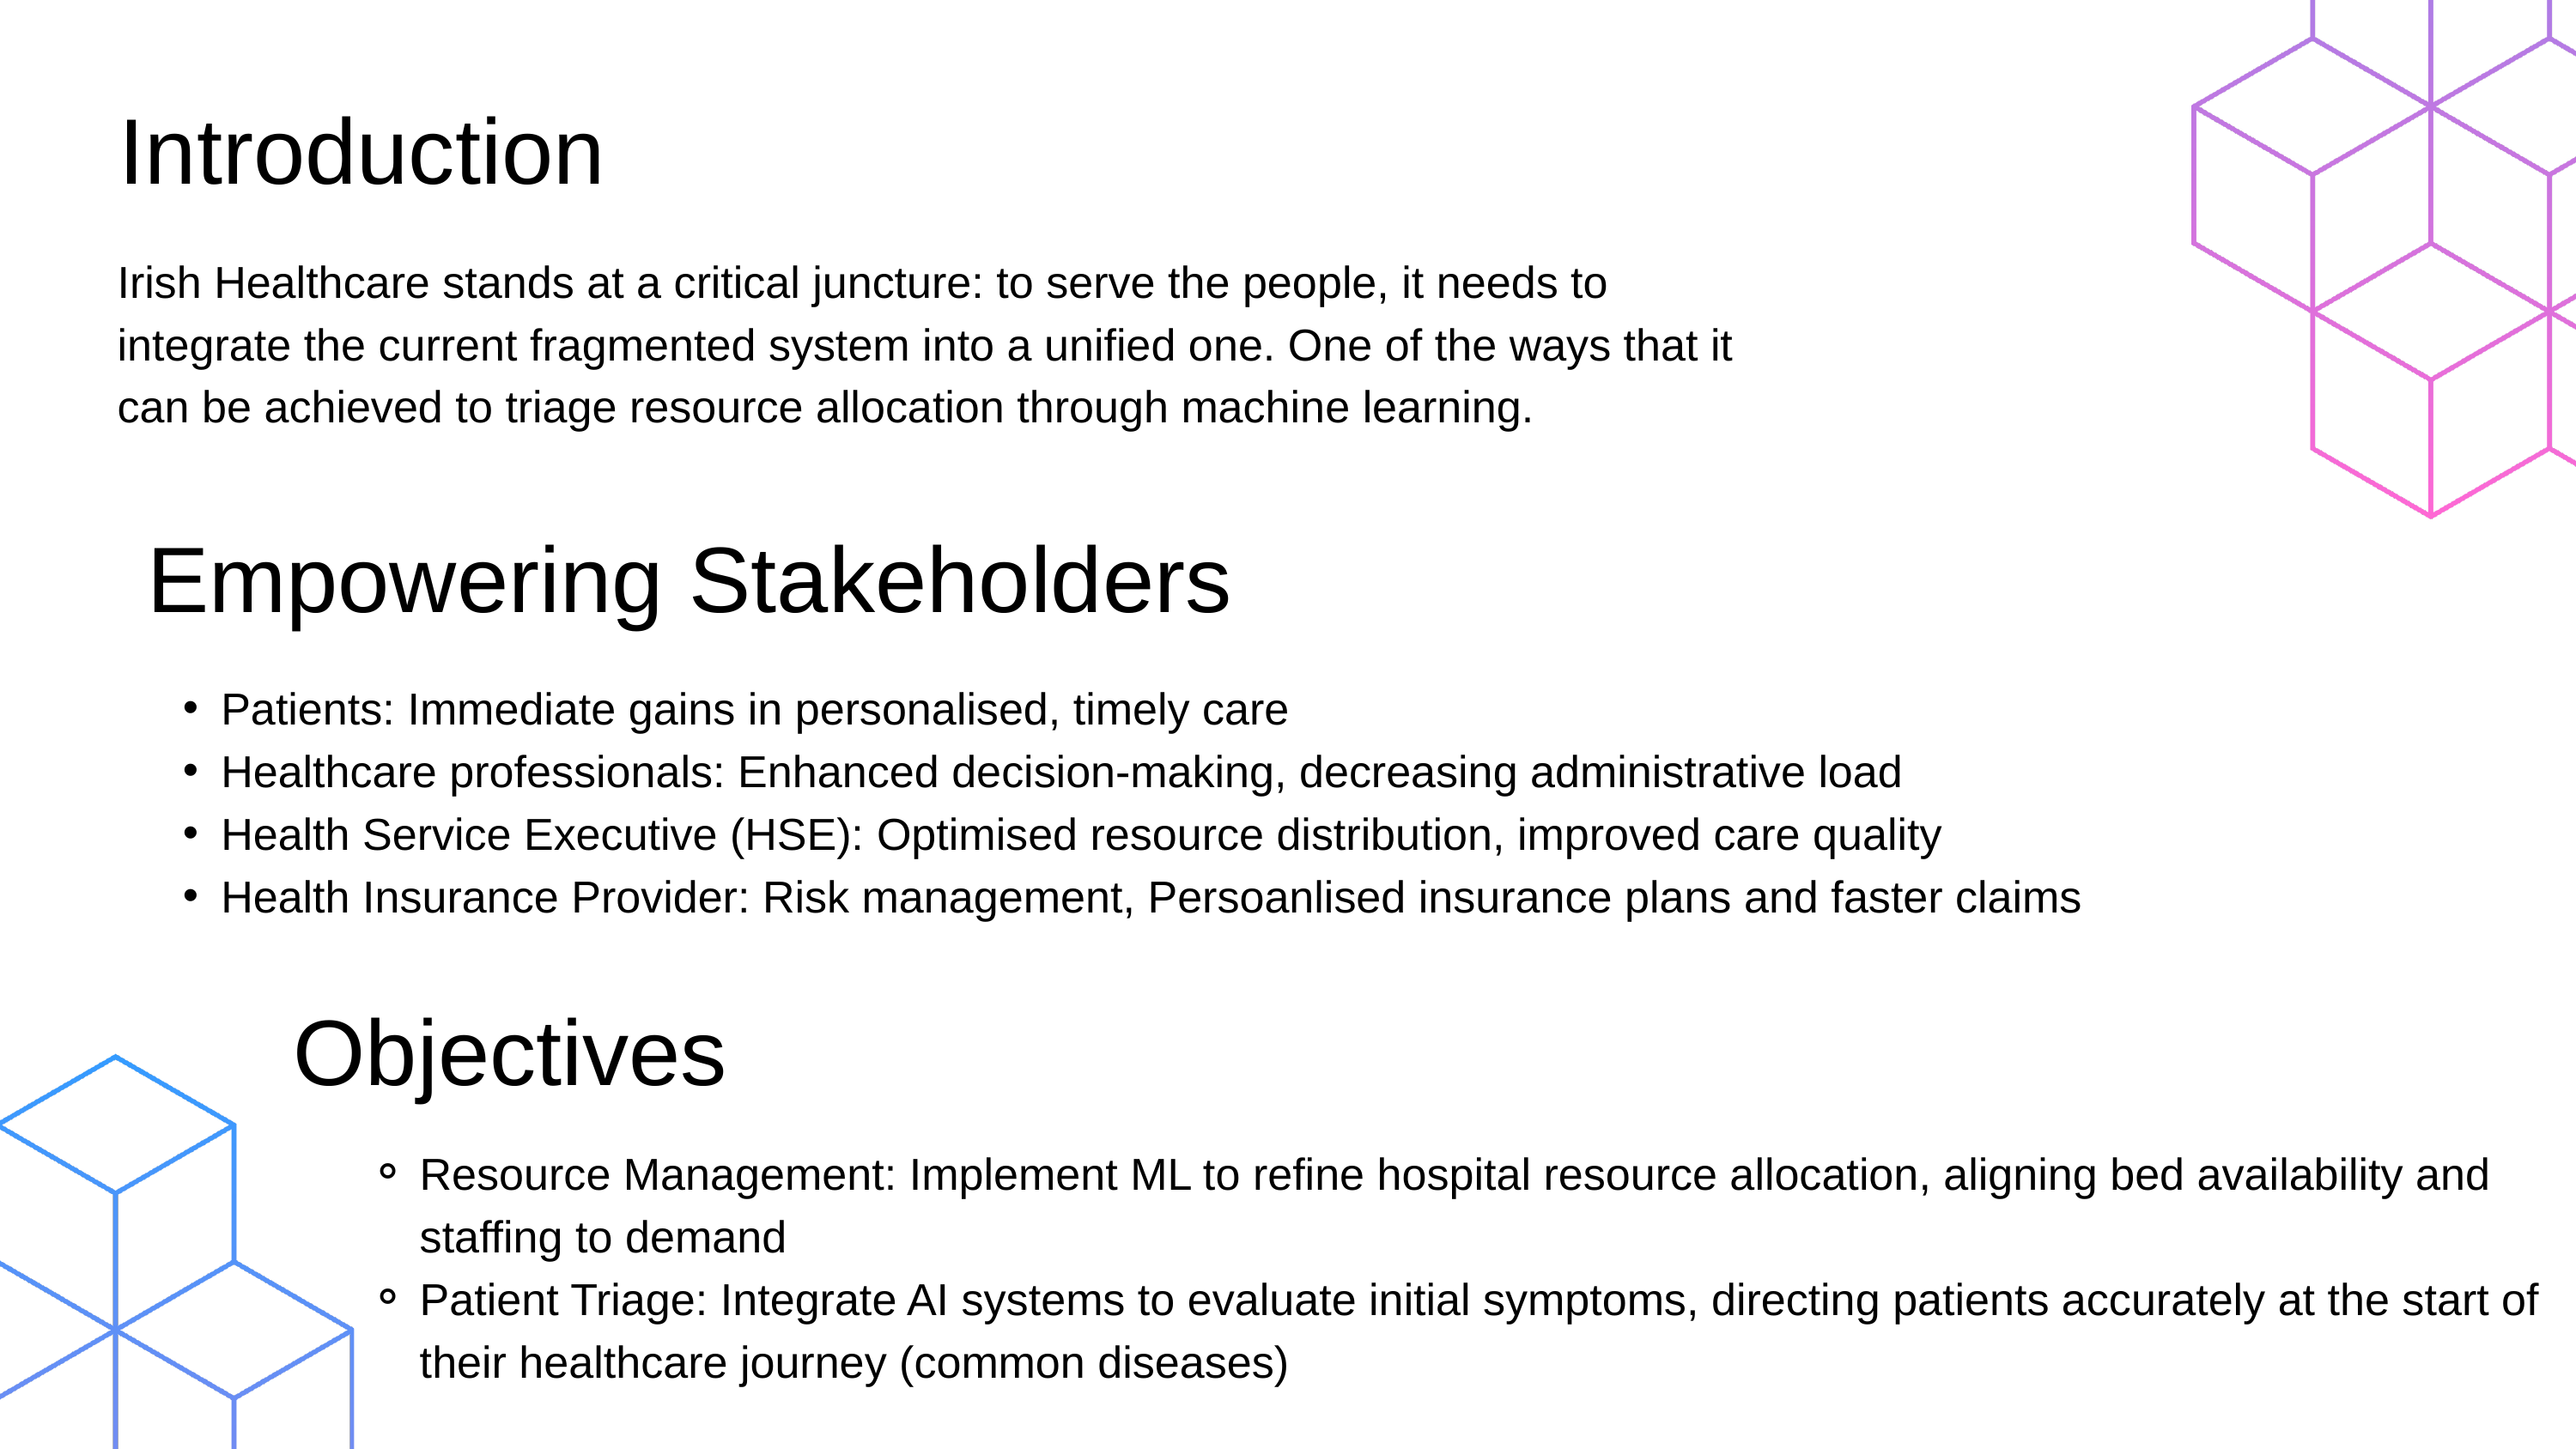

Introduction
Irish Healthcare stands at a critical juncture: to serve the people, it needs to
integrate the current fragmented system into a unified one. One of the ways that it
can be achieved to triage resource allocation through machine learning.

Empowering Stakeholders
Patients: Immediate gains in personalised, timely care
Healthcare professionals: Enhanced decision-making, decreasing administrative load
Health Service Executive (HSE): Optimised resource distribution, improved care quality
Health Insurance Provider: Risk management, Persoanlised insurance plans and faster claims
Objectives
Resource Management: Implement ML to refine hospital resource allocation, aligning bed availability and staffing to demand
Patient Triage: Integrate AI systems to evaluate initial symptoms, directing patients accurately at the start of their healthcare journey (common diseases)